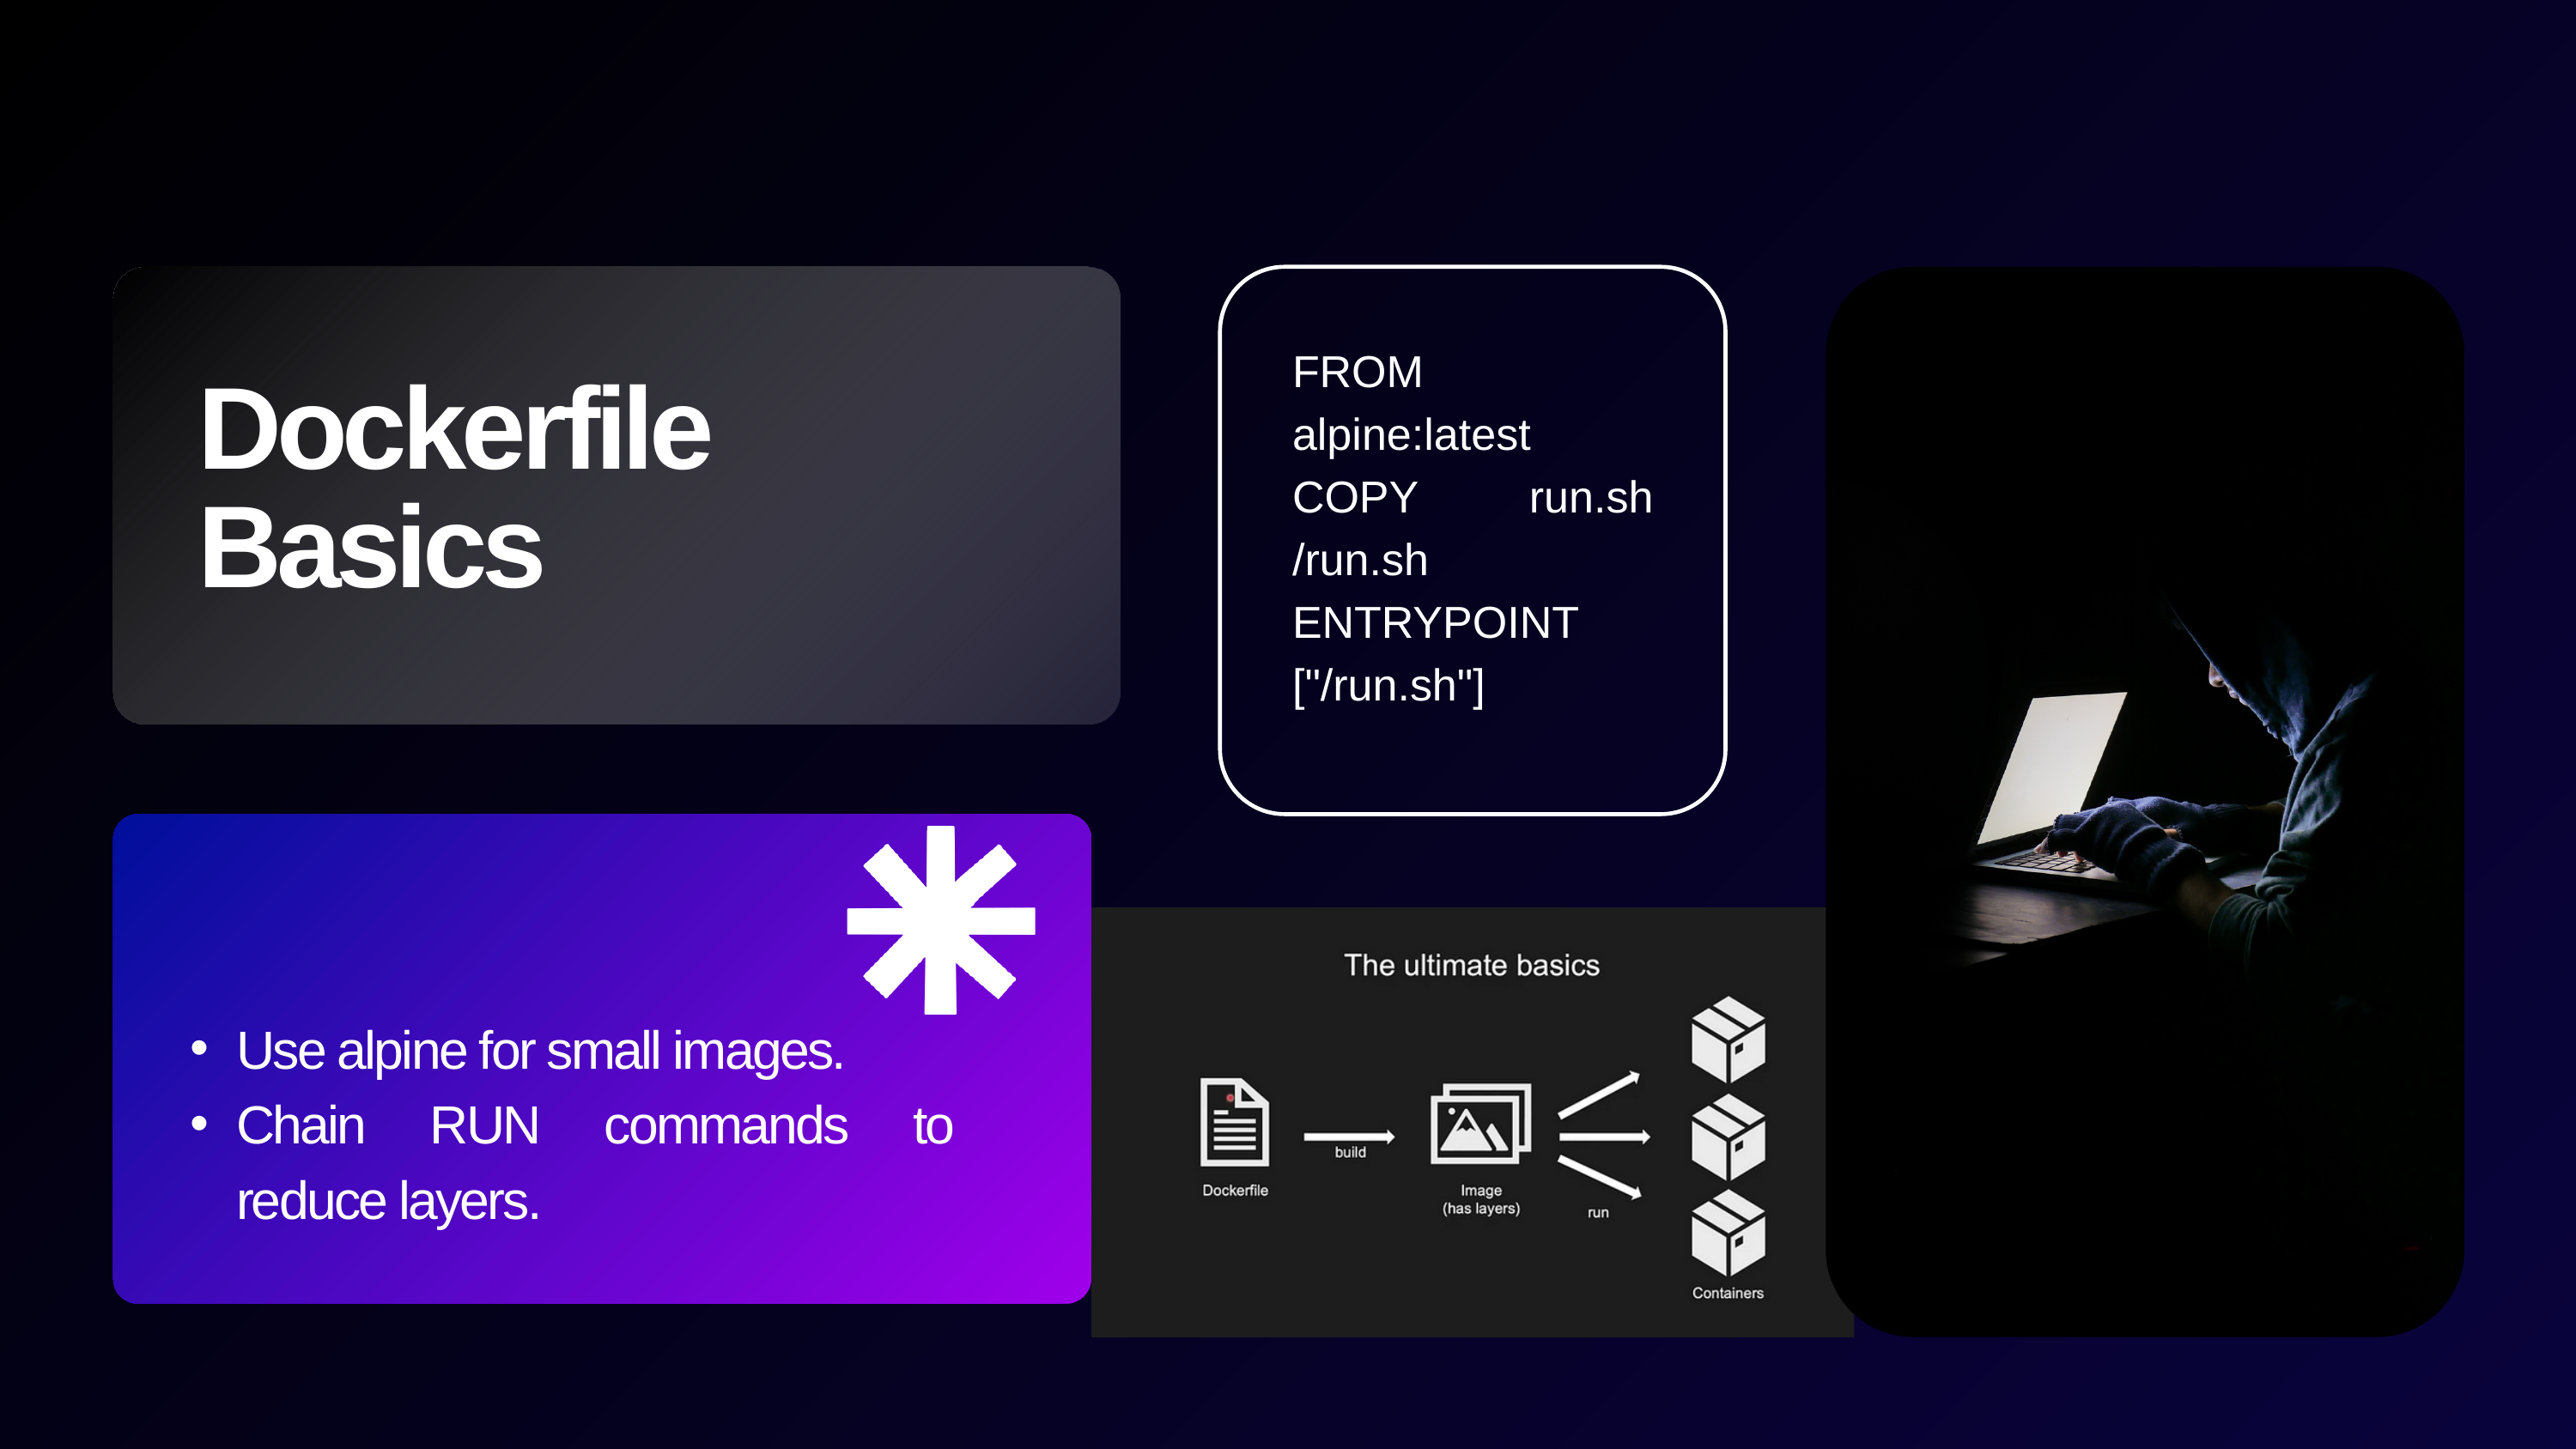

FROM alpine:latest
COPY run.sh /run.sh
ENTRYPOINT ["/run.sh"]

Dockerfile Basics

Use alpine for small images.
Chain RUN commands to reduce layers.